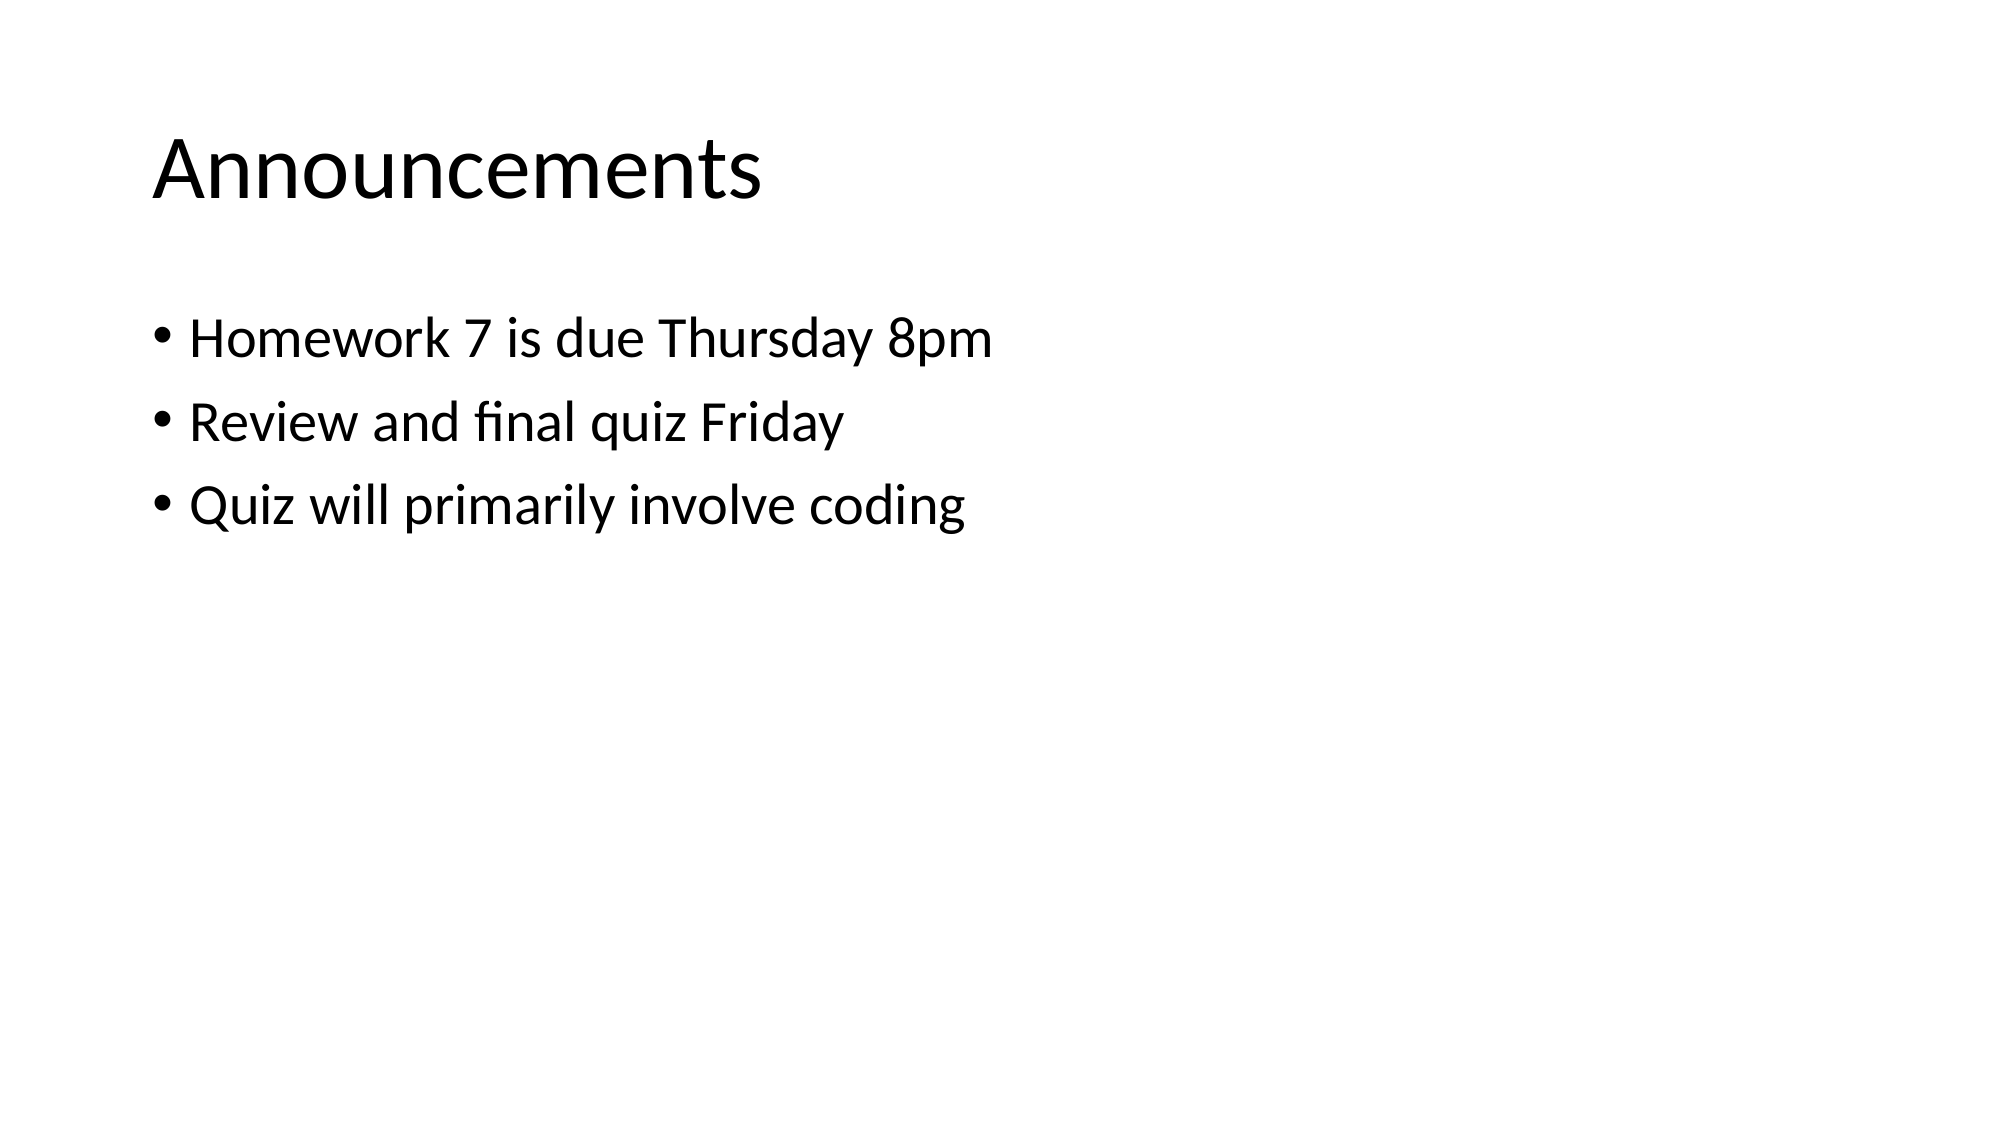

# Announcements
Homework 7 is due Thursday 8pm
Review and final quiz Friday
Quiz will primarily involve coding